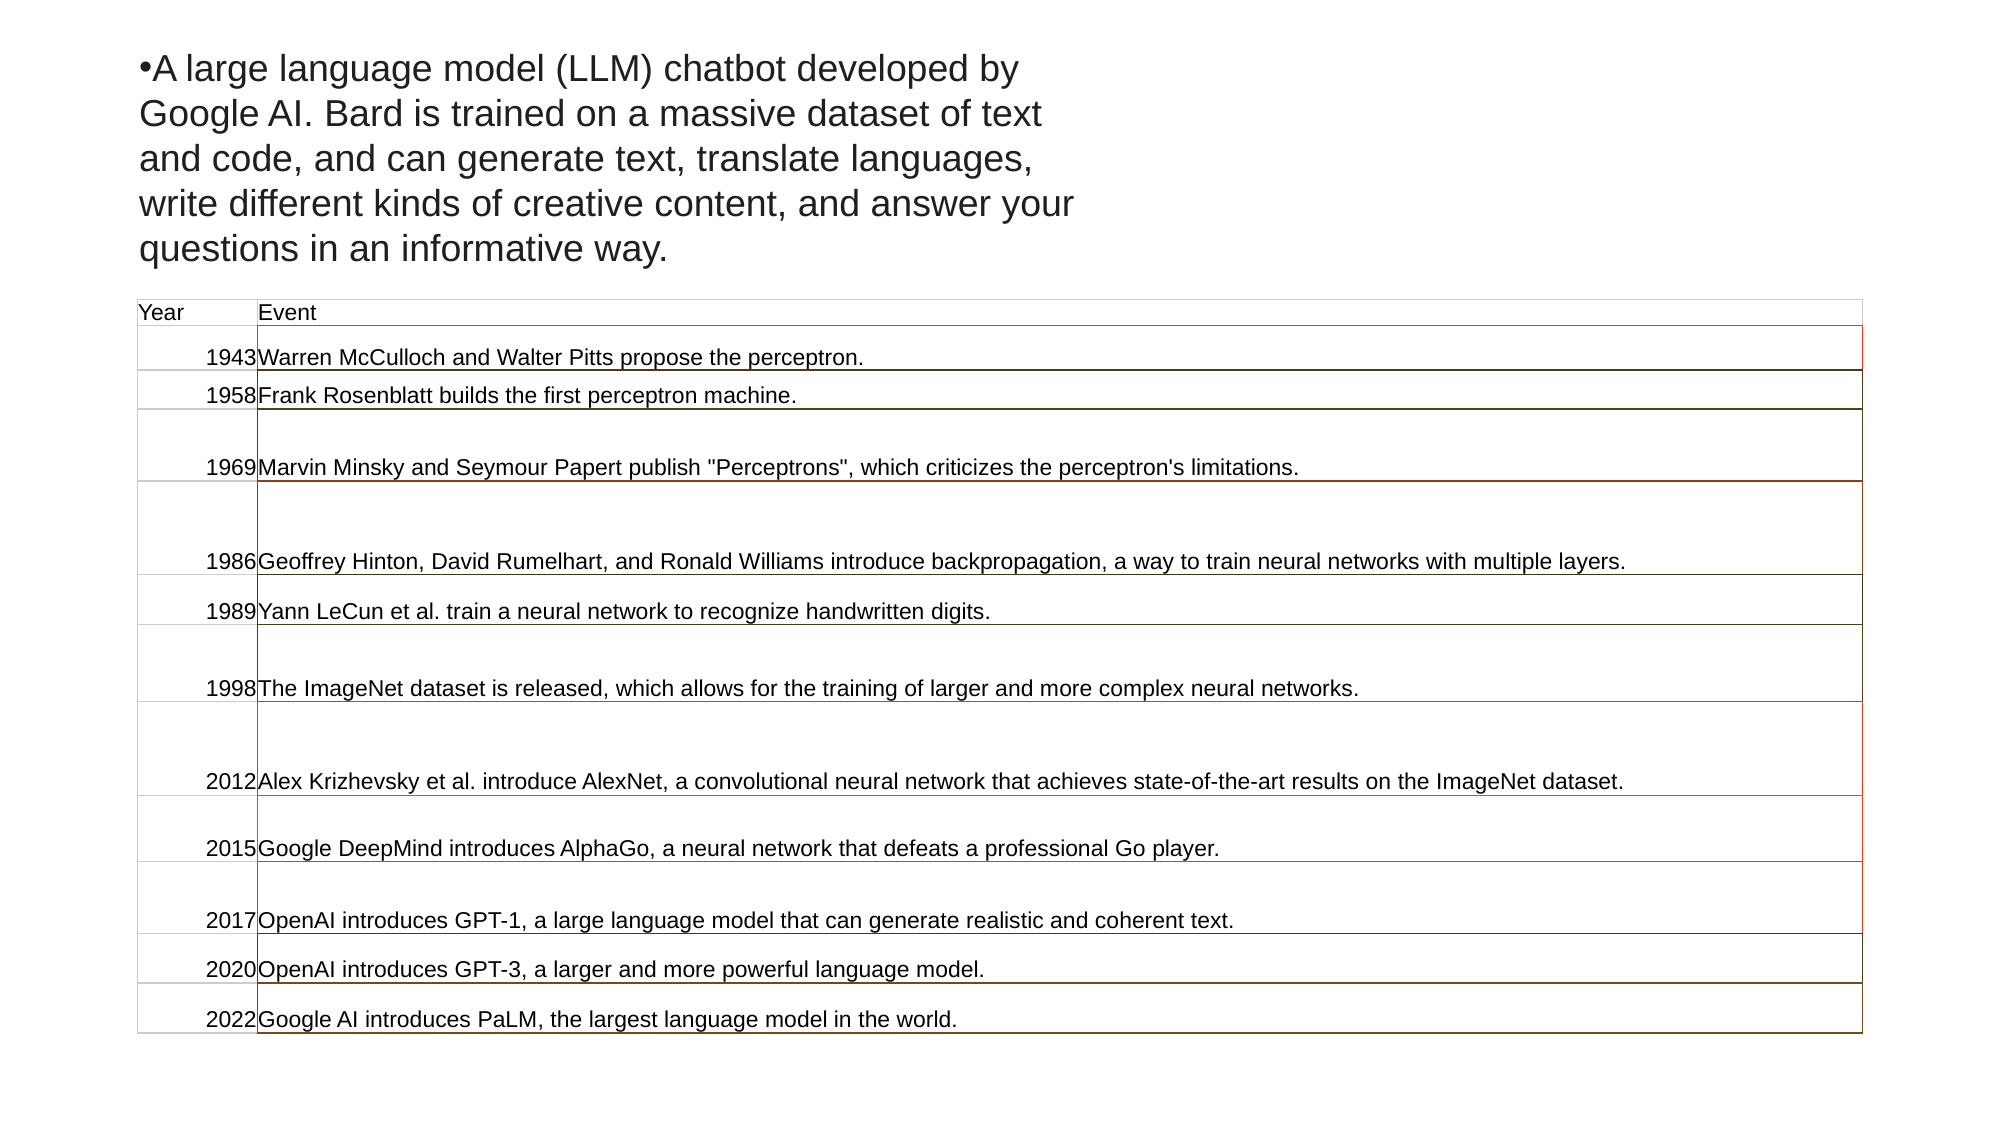

A large language model (LLM) chatbot developed by Google AI. Bard is trained on a massive dataset of text and code, and can generate text, translate languages, write different kinds of creative content, and answer your questions in an informative way.
| Year | Event |
| --- | --- |
| 1943 | Warren McCulloch and Walter Pitts propose the perceptron. |
| 1958 | Frank Rosenblatt builds the first perceptron machine. |
| 1969 | Marvin Minsky and Seymour Papert publish "Perceptrons", which criticizes the perceptron's limitations. |
| 1986 | Geoffrey Hinton, David Rumelhart, and Ronald Williams introduce backpropagation, a way to train neural networks with multiple layers. |
| 1989 | Yann LeCun et al. train a neural network to recognize handwritten digits. |
| 1998 | The ImageNet dataset is released, which allows for the training of larger and more complex neural networks. |
| 2012 | Alex Krizhevsky et al. introduce AlexNet, a convolutional neural network that achieves state-of-the-art results on the ImageNet dataset. |
| 2015 | Google DeepMind introduces AlphaGo, a neural network that defeats a professional Go player. |
| 2017 | OpenAI introduces GPT-1, a large language model that can generate realistic and coherent text. |
| 2020 | OpenAI introduces GPT-3, a larger and more powerful language model. |
| 2022 | Google AI introduces PaLM, the largest language model in the world. |